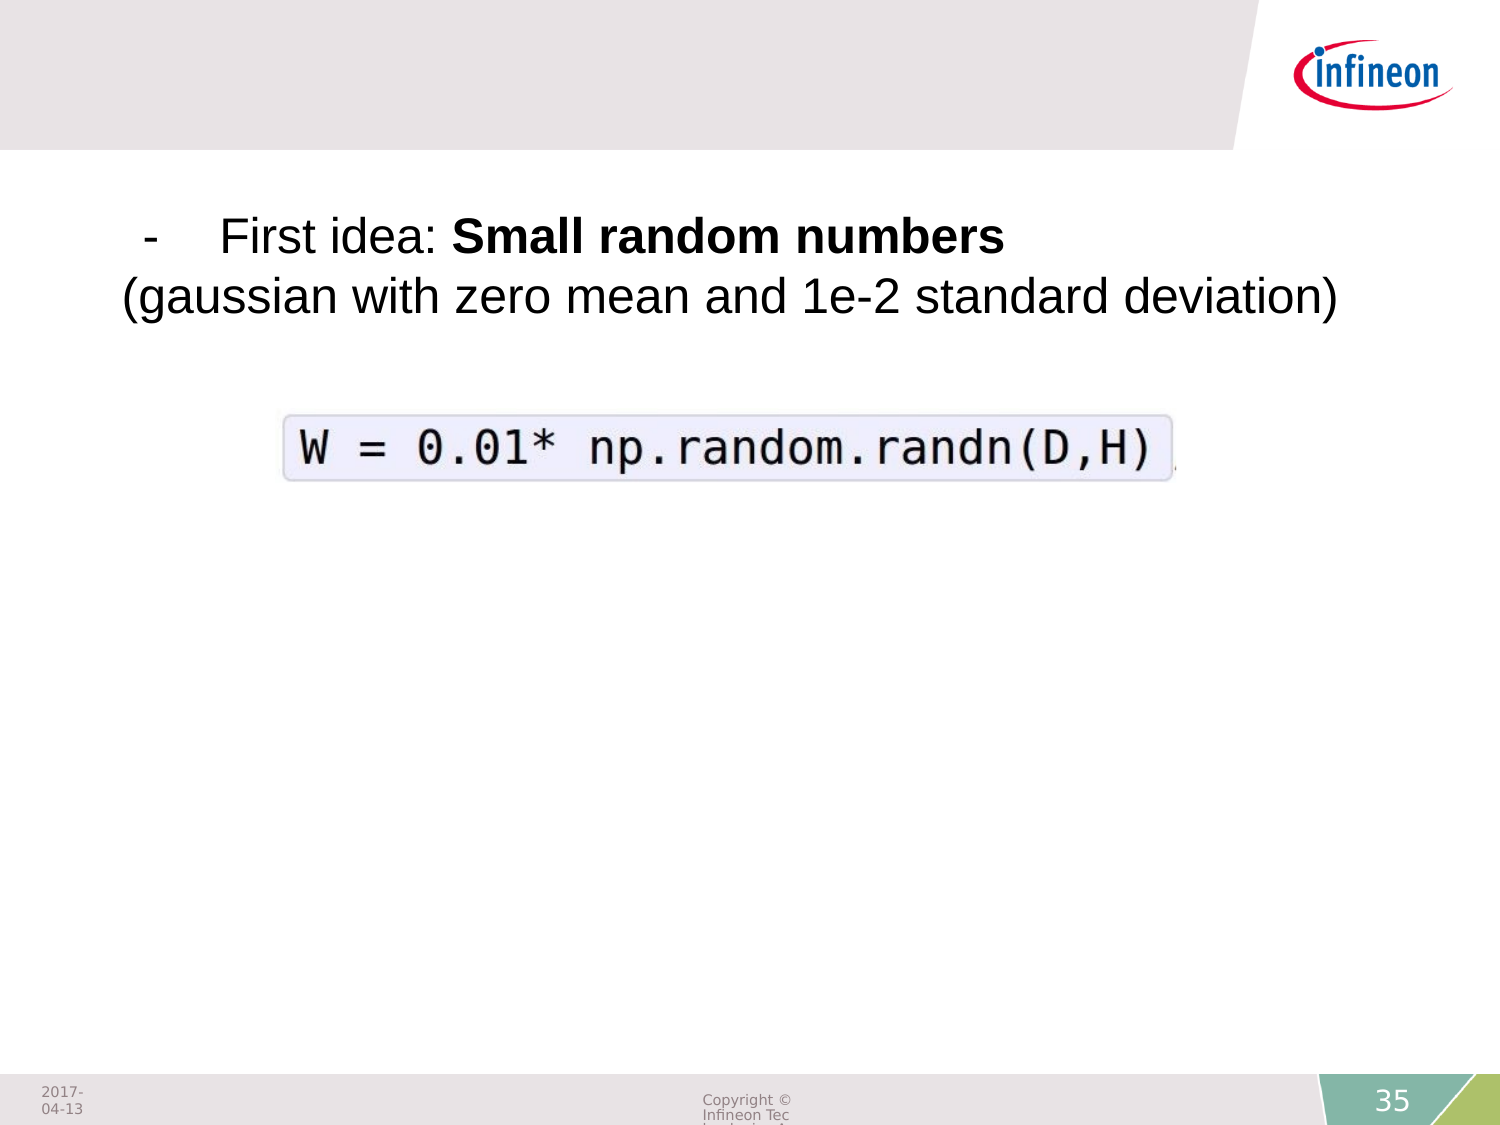

# -	First idea: Small random numbers
(gaussian with zero mean and 1e-2 standard deviation)

Fei-Fei Li & Justin Johnson & Serena Yeung	Lecture 6 -	April 20, 2017
2017-04-13
Copyright © Infineon Technologies AG 2018. All rights reserved.
35